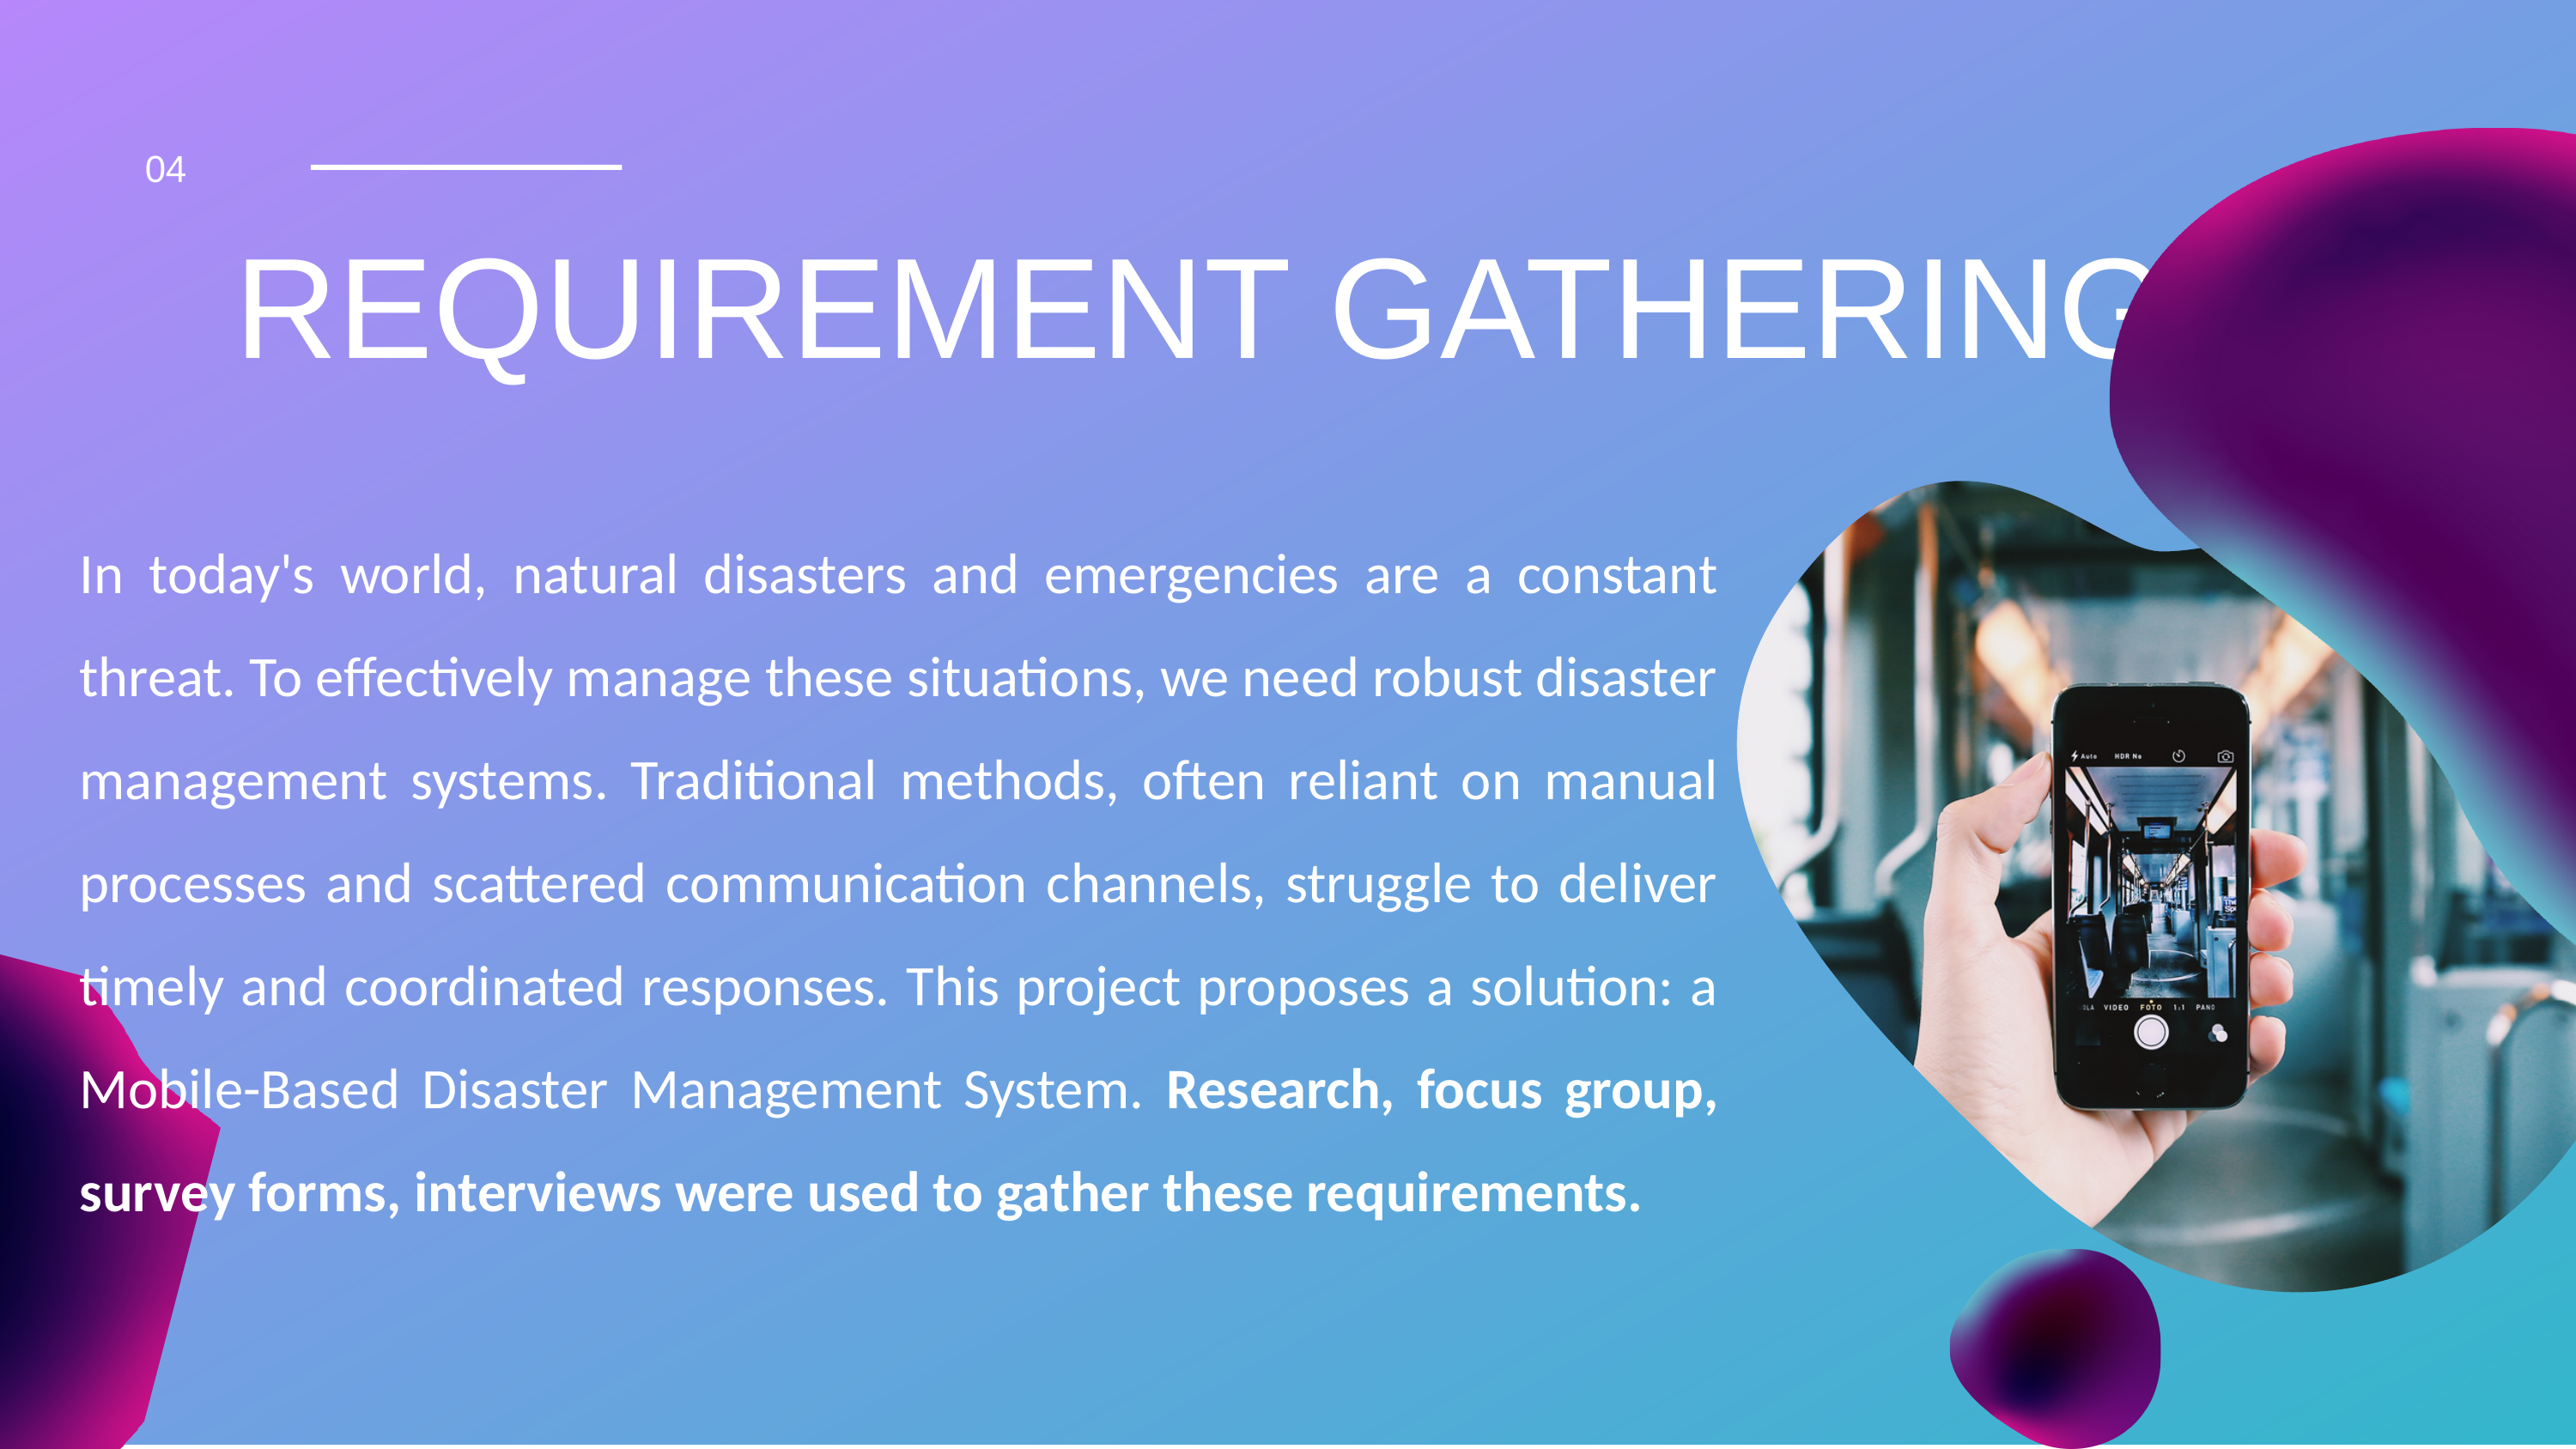

04

REQUIREMENT GATHERING

In today's world, natural disasters and emergencies are a constant threat. To effectively manage these situations, we need robust disaster management systems. Traditional methods, often reliant on manual processes and scattered communication channels, struggle to deliver timely and coordinated responses. This project proposes a solution: a Mobile-Based Disaster Management System. Research, focus group, survey forms, interviews were used to gather these requirements.